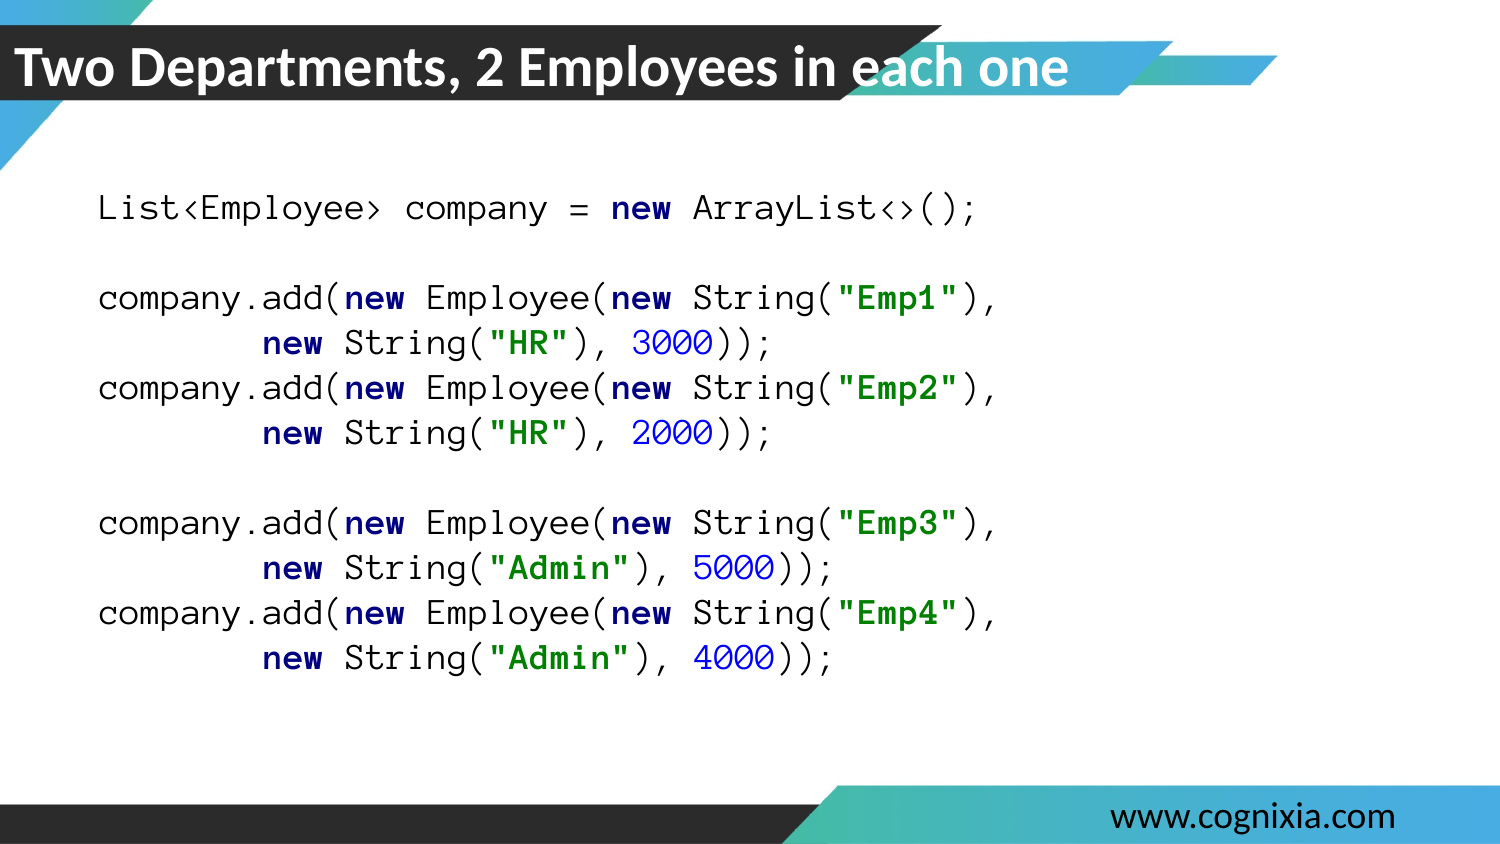

130
# Two Departments, 2 Employees in each one
List<Employee> company = new ArrayList<>();
company.add(new Employee(new String("Emp1"),
        new String("HR"), 3000));
company.add(new Employee(new String("Emp2"),
        new String("HR"), 2000));
company.add(new Employee(new String("Emp3"),
        new String("Admin"), 5000));
company.add(new Employee(new String("Emp4"),
        new String("Admin"), 4000));